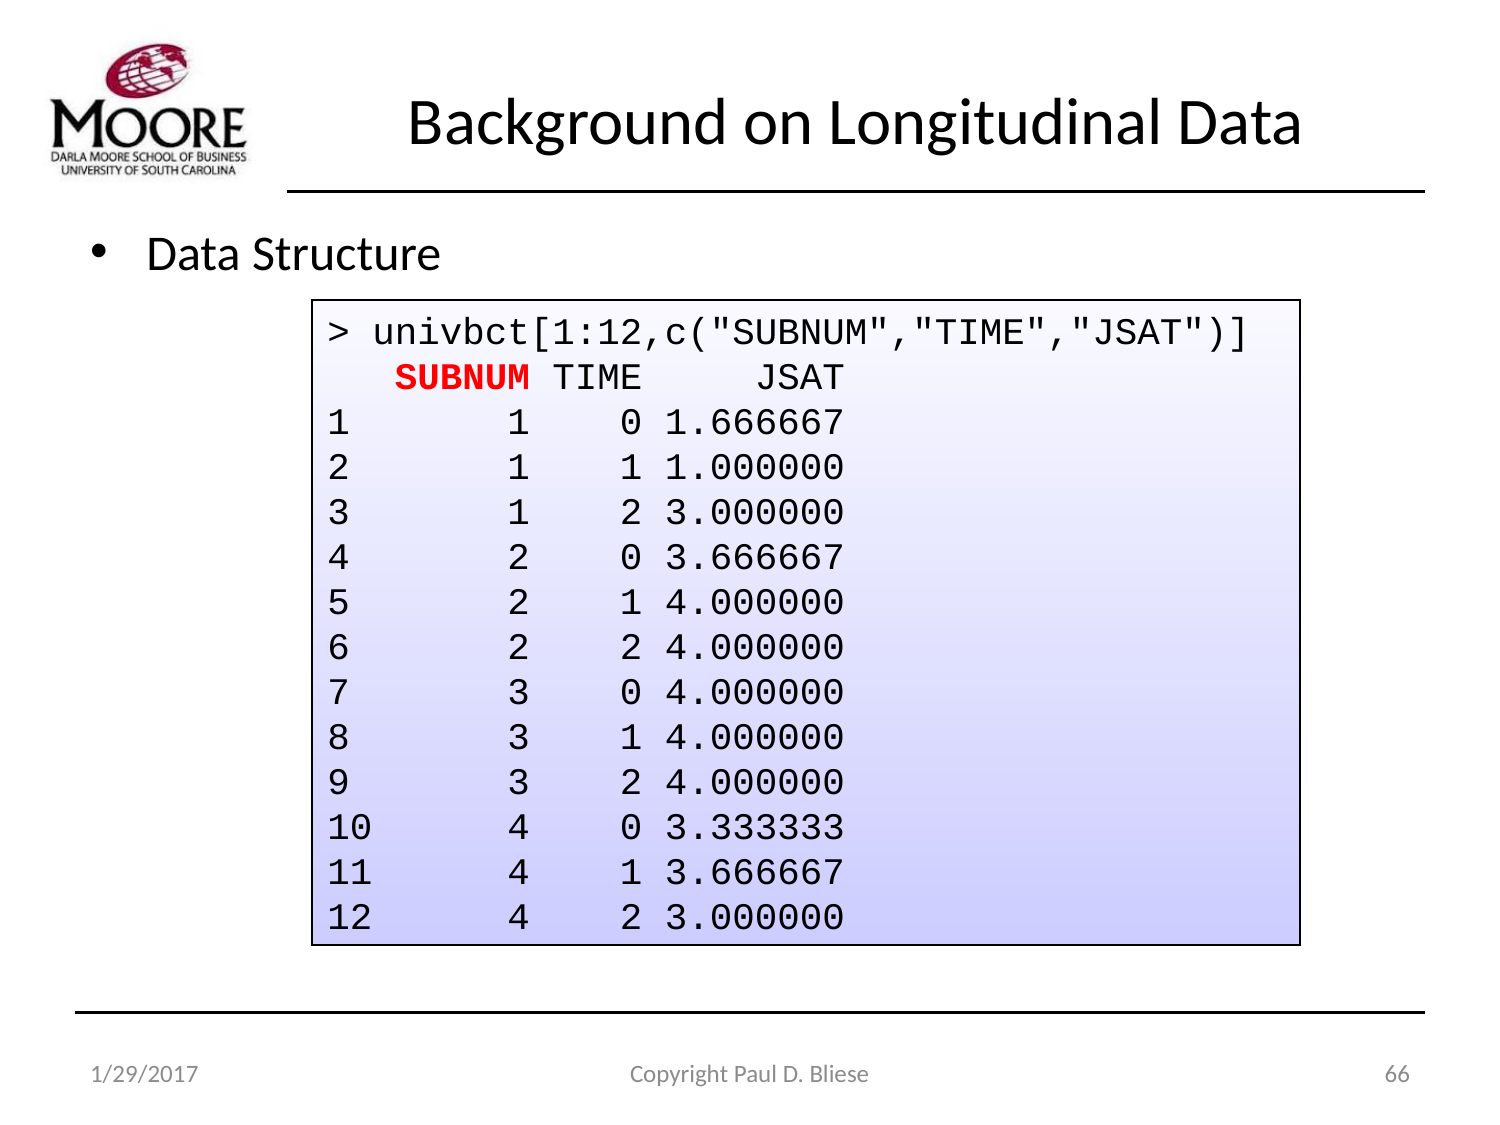

# Background on Longitudinal Data
Data Structure
> univbct[1:12,c("SUBNUM","TIME","JSAT")]
   SUBNUM TIME     JSAT
1       1    0 1.666667
2       1    1 1.000000
3       1    2 3.000000
4       2    0 3.666667
5       2    1 4.000000
6       2    2 4.000000
7       3    0 4.000000
8       3    1 4.000000
9       3    2 4.000000
10      4    0 3.333333
11      4    1 3.666667
12      4    2 3.000000
1/29/2017
Copyright Paul D. Bliese
66